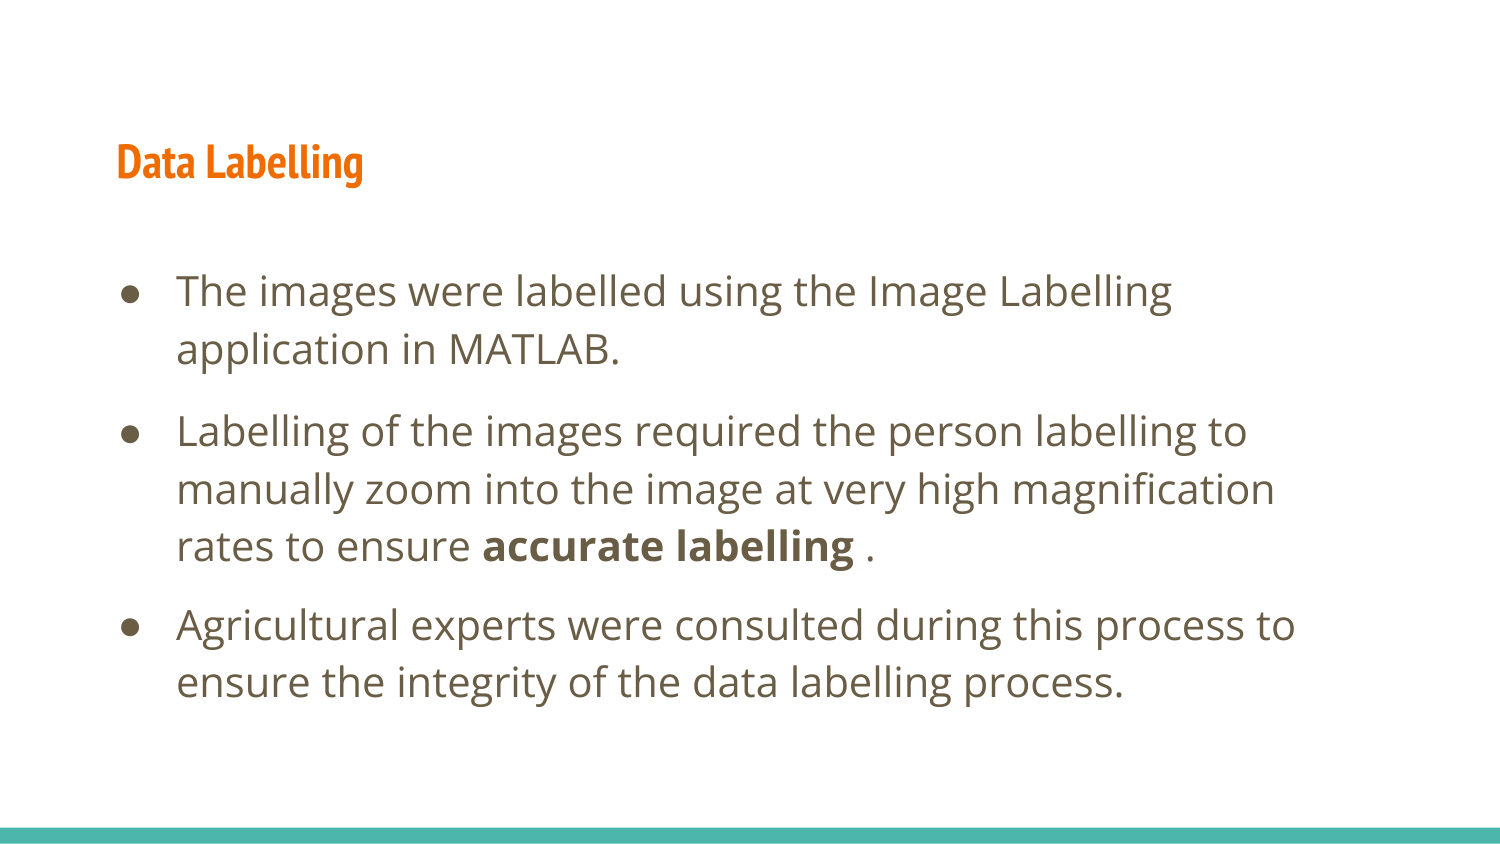

# Data Labelling
The images were labelled using the Image Labelling application in MATLAB.
Labelling of the images required the person labelling to manually zoom into the image at very high magnification rates to ensure accurate labelling .
Agricultural experts were consulted during this process to ensure the integrity of the data labelling process.